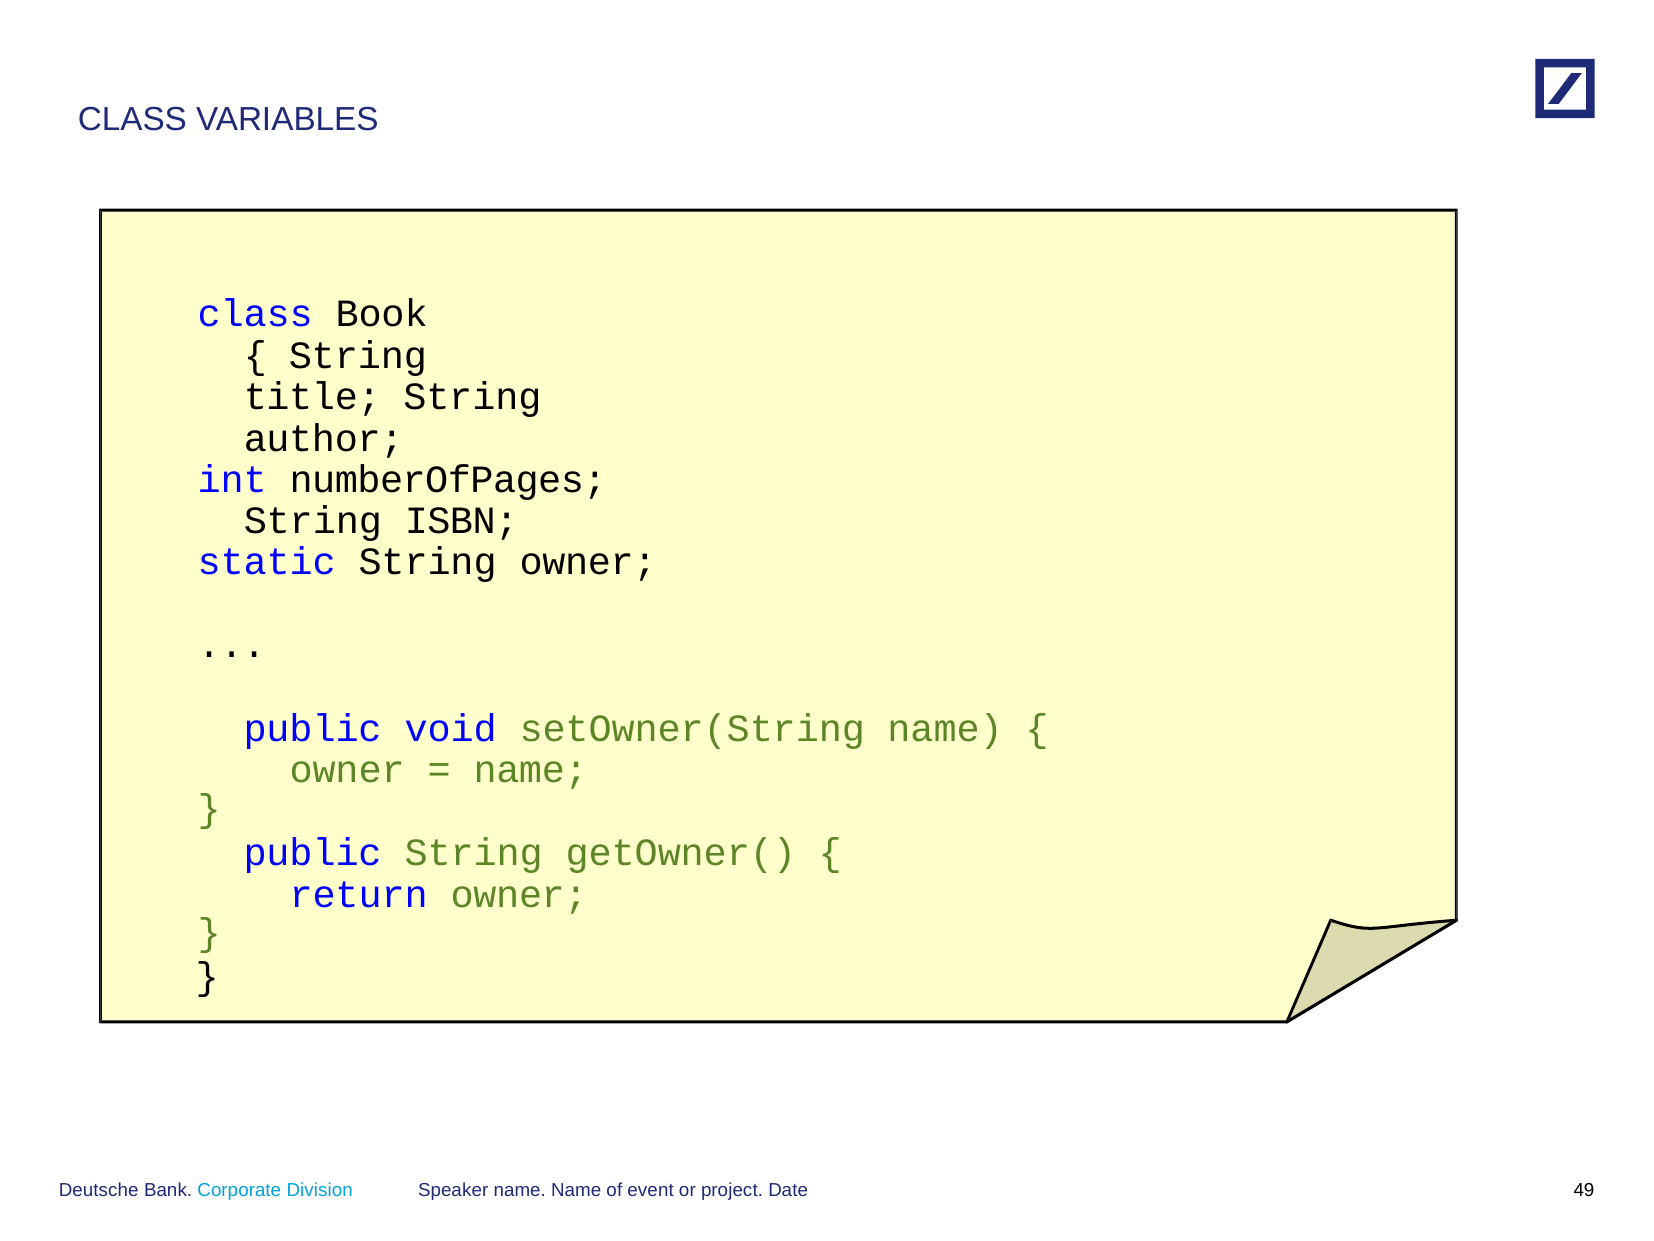

# CLASS VARIABLES

class Book { String title; String author;
int numberOfPages; String ISBN;
static String owner;
...
public void setOwner(String name) { owner = name;
}
public String getOwner() { return owner;
}
}
Speaker name. Name of event or project. Date
49